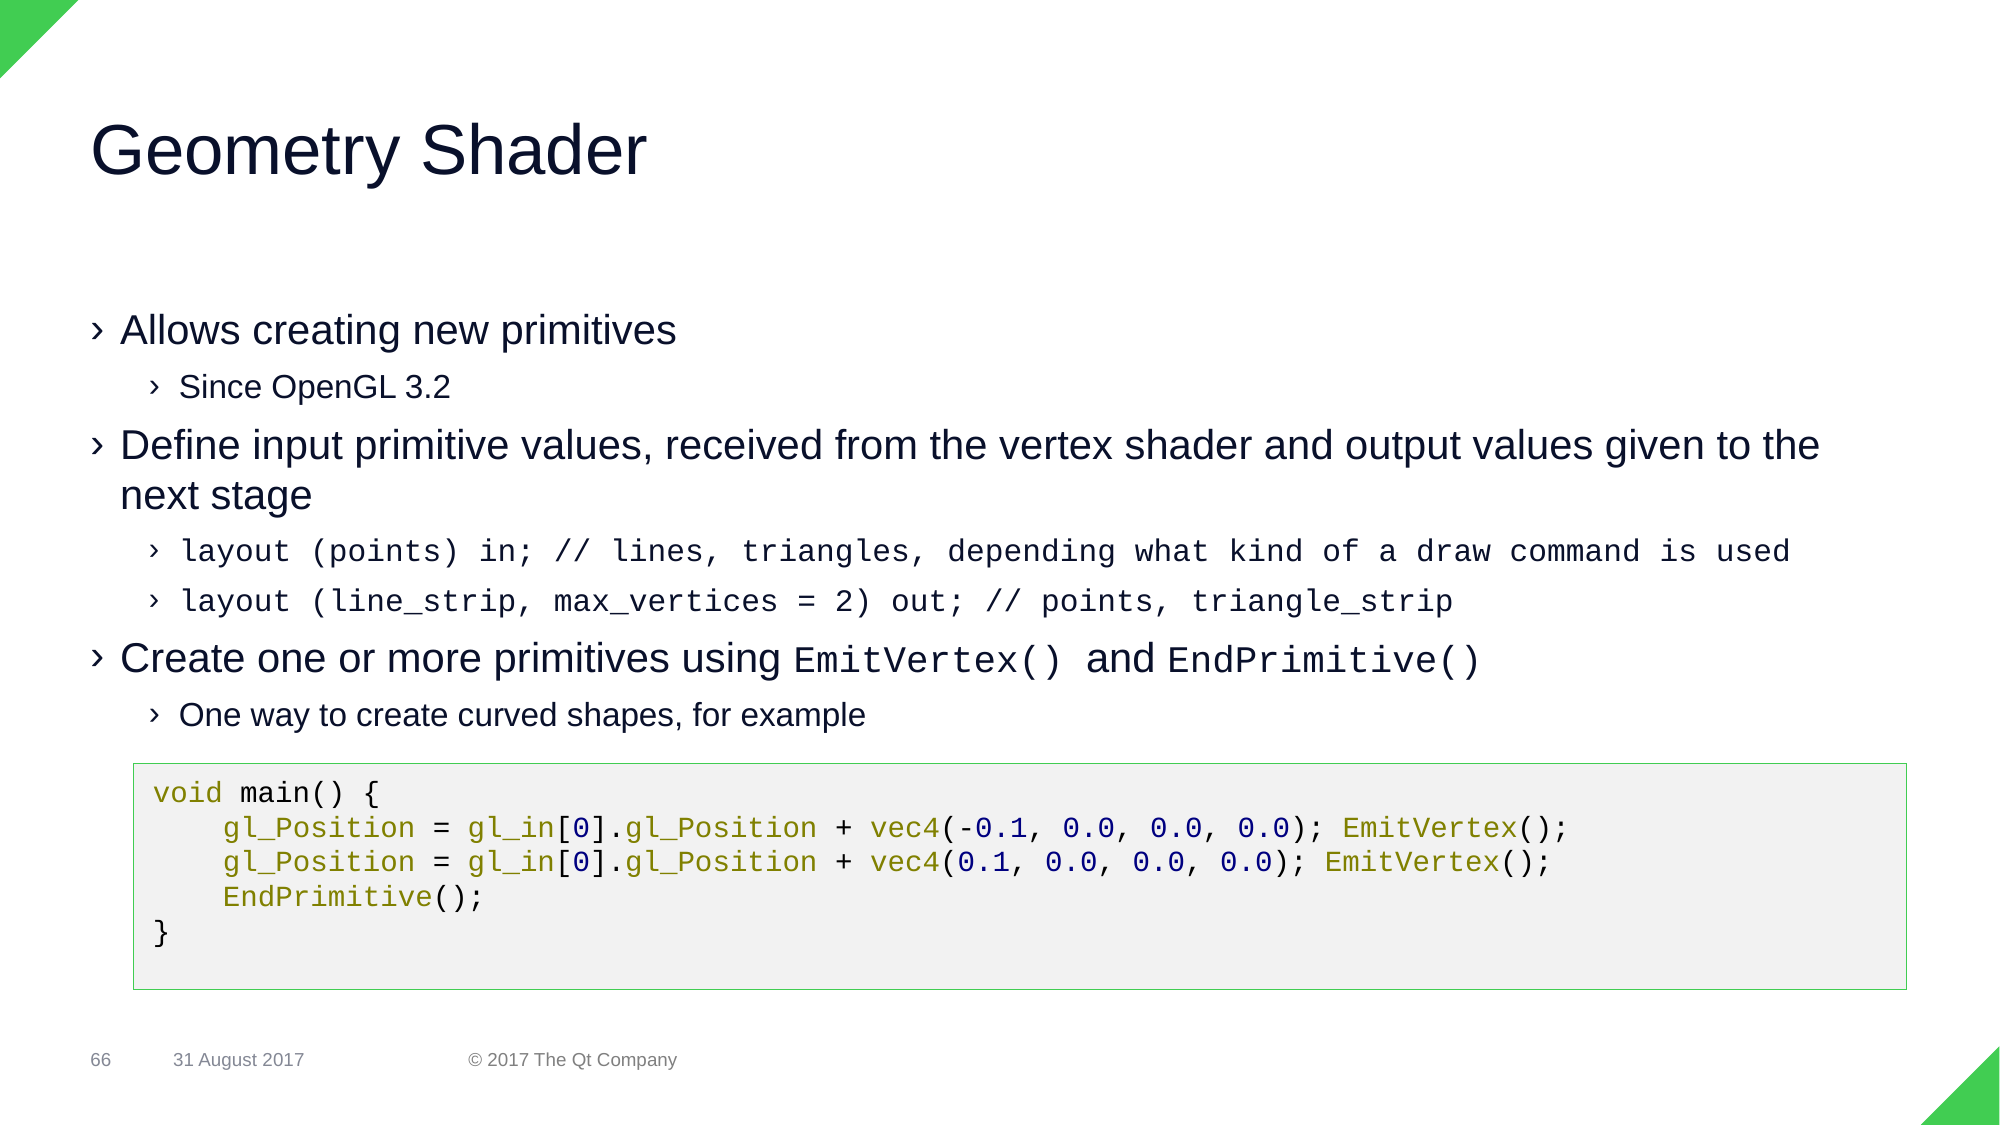

# Geometry Shader
Allows creating new primitives
Since OpenGL 3.2
Define input primitive values, received from the vertex shader and output values given to the next stage
layout (points) in; // lines, triangles, depending what kind of a draw command is used
layout (line_strip, max_vertices = 2) out; // points, triangle_strip
Create one or more primitives using EmitVertex() and EndPrimitive()
One way to create curved shapes, for example

void main() {
    gl_Position = gl_in[0].gl_Position + vec4(-0.1, 0.0, 0.0, 0.0); EmitVertex();
    gl_Position = gl_in[0].gl_Position + vec4(0.1, 0.0, 0.0, 0.0); EmitVertex();
    EndPrimitive();
}
66
31 August 2017
© 2017 The Qt Company